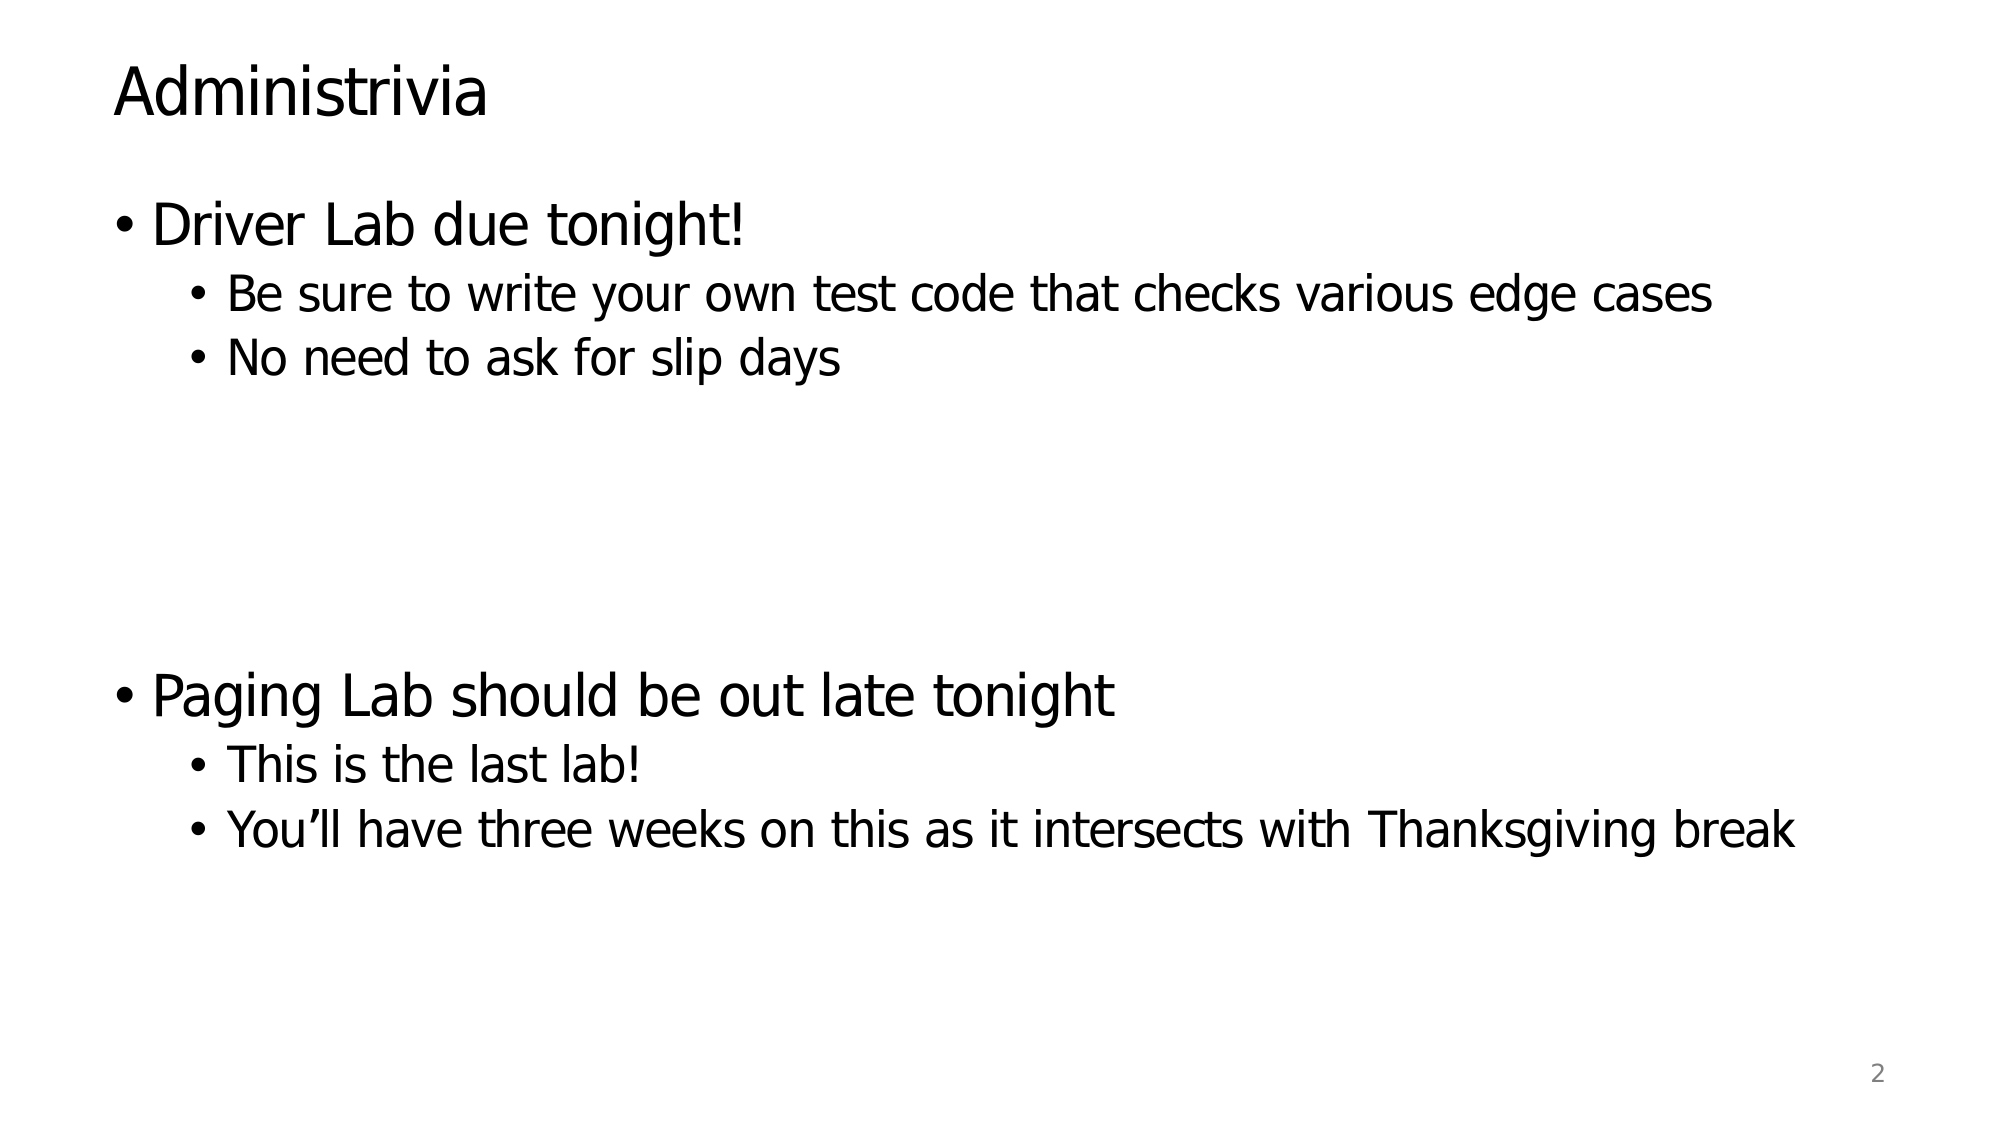

# Administrivia
Driver Lab due tonight!
Be sure to write your own test code that checks various edge cases
No need to ask for slip days

Paging Lab should be out late tonight
This is the last lab!
You’ll have three weeks on this as it intersects with Thanksgiving break
2